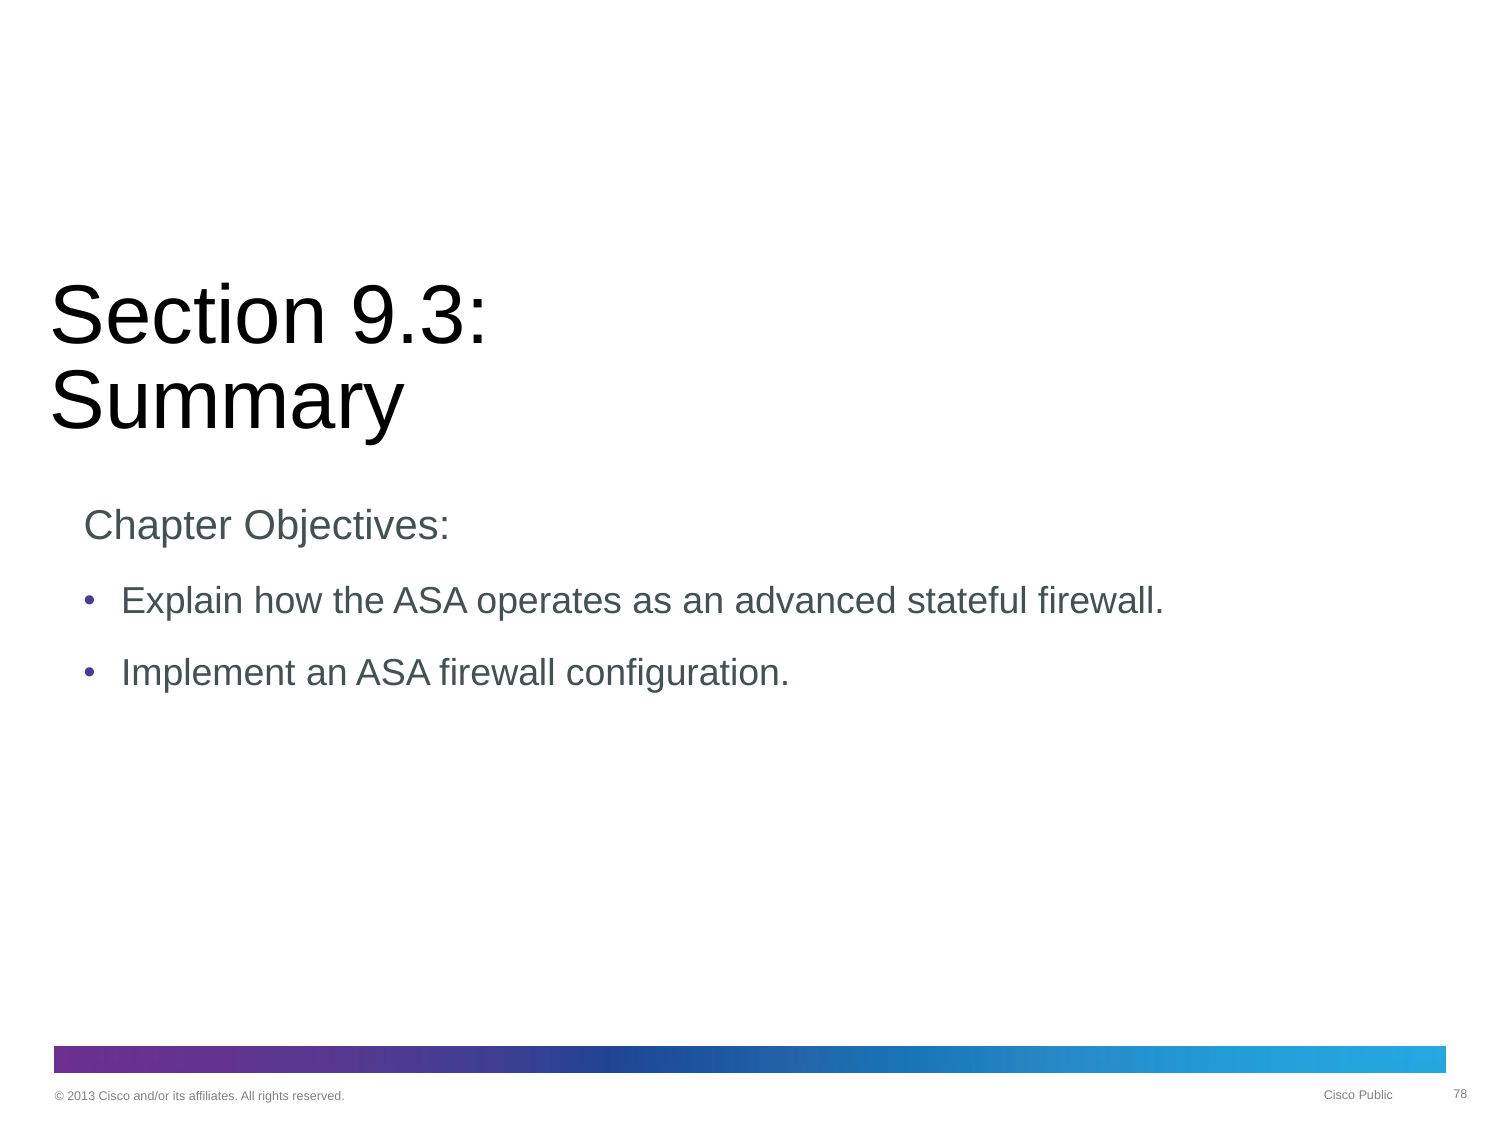

# Section 9.3: Summary
Chapter Objectives:
Explain how the ASA operates as an advanced stateful firewall.
Implement an ASA firewall configuration.